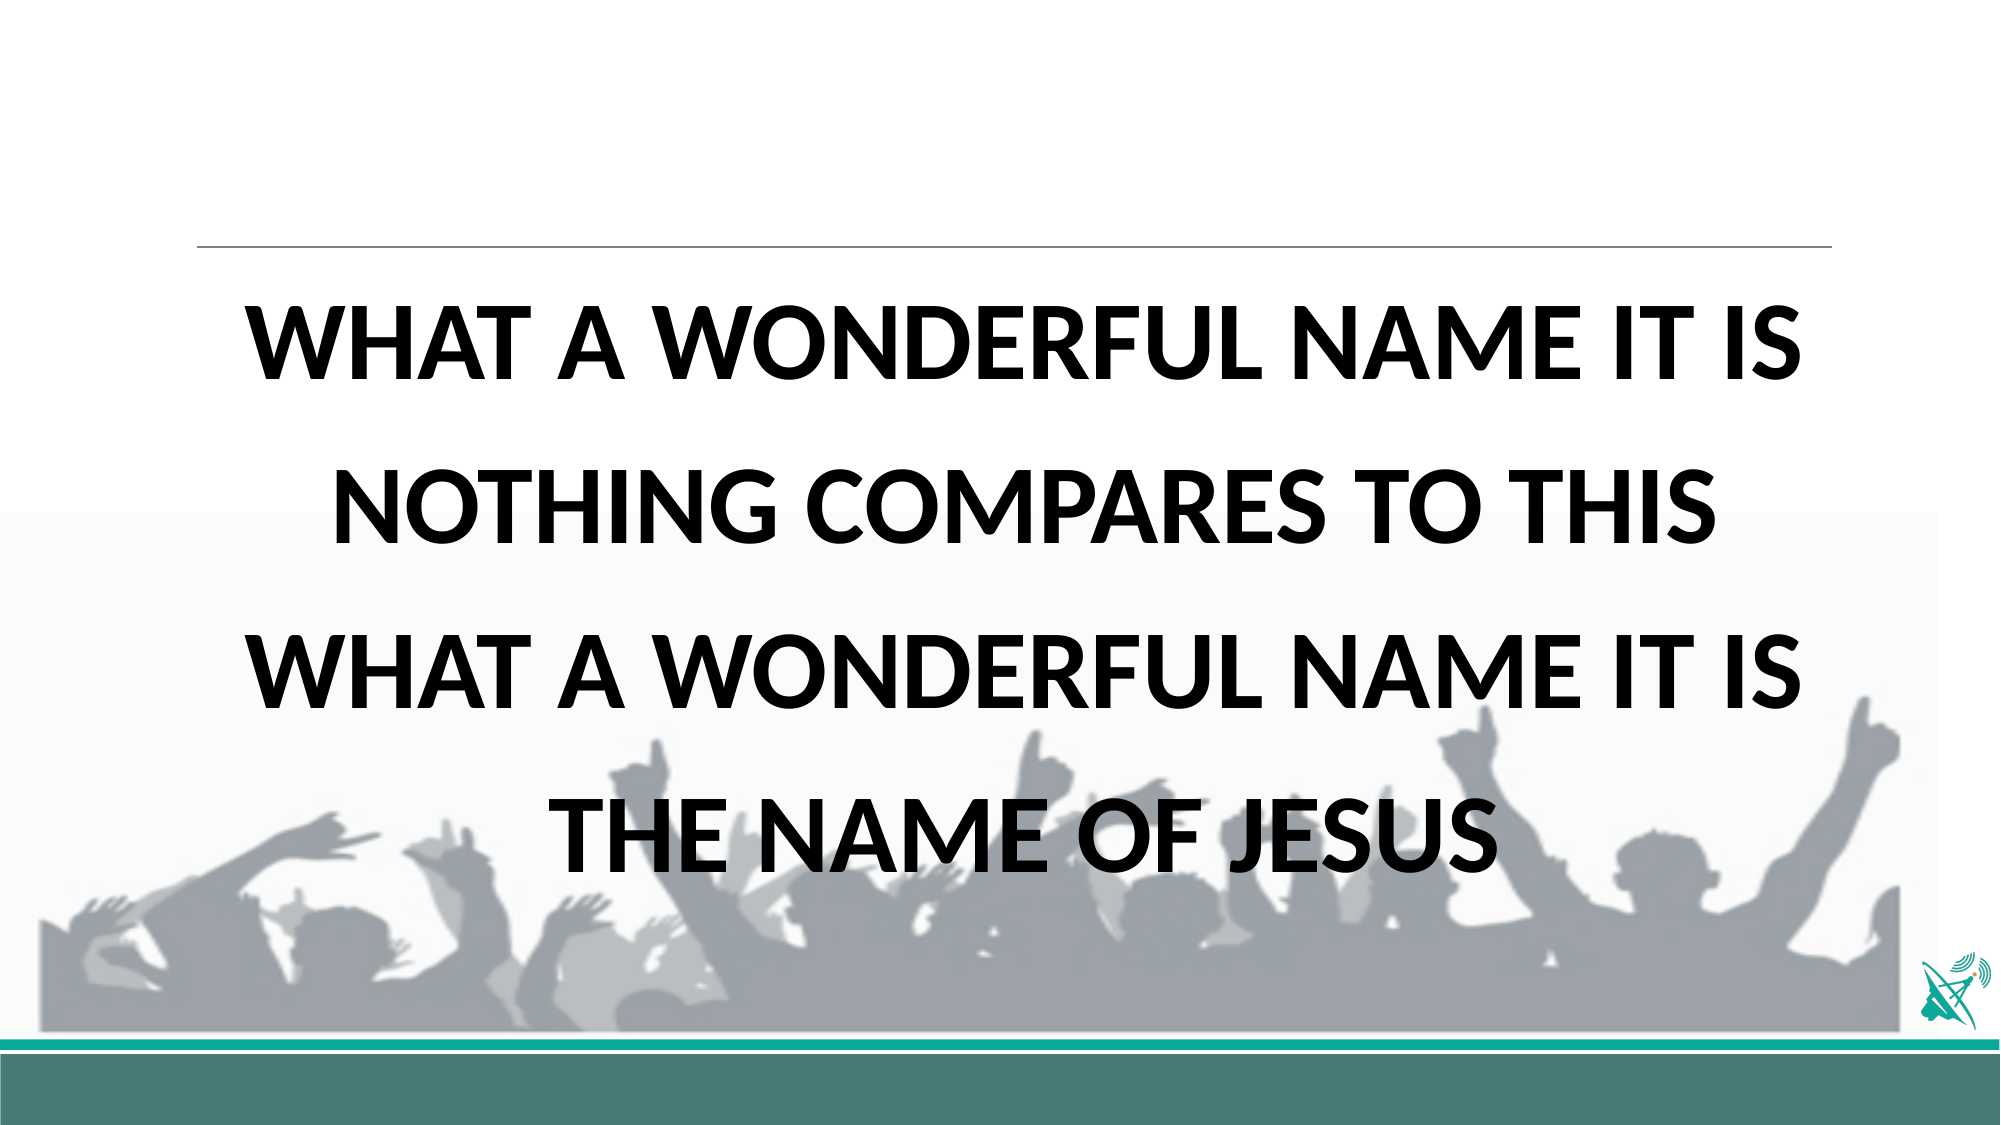

WHAT A WONDERFUL NAME IT IS
NOTHING COMPARES TO THIS
WHAT A WONDERFUL NAME IT IS
THE NAME OF JESUS